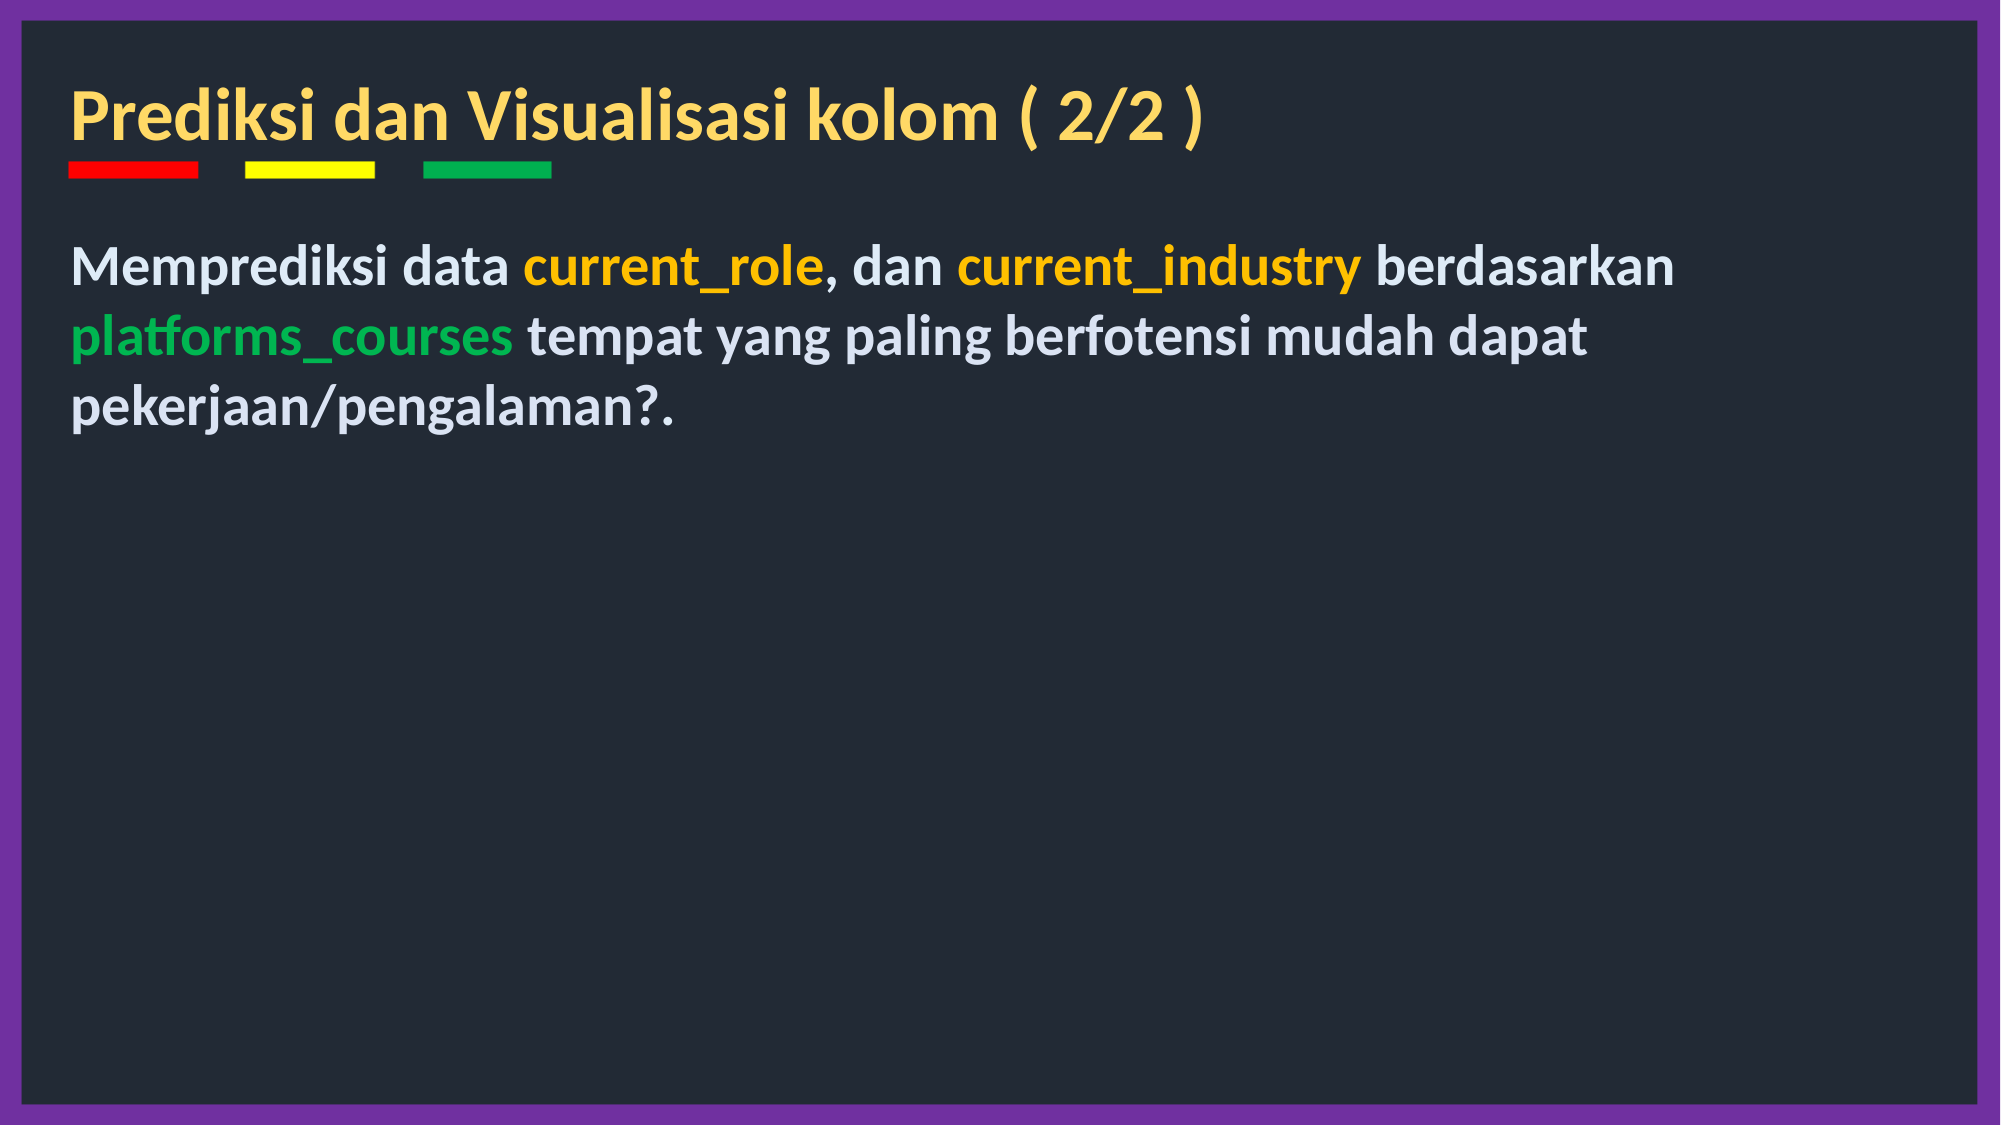

Prediksi dan Visualisasi kolom ( 2/2 )
Memprediksi data current_role, dan current_industry berdasarkan platforms_courses tempat yang paling berfotensi mudah dapat pekerjaan/pengalaman?.